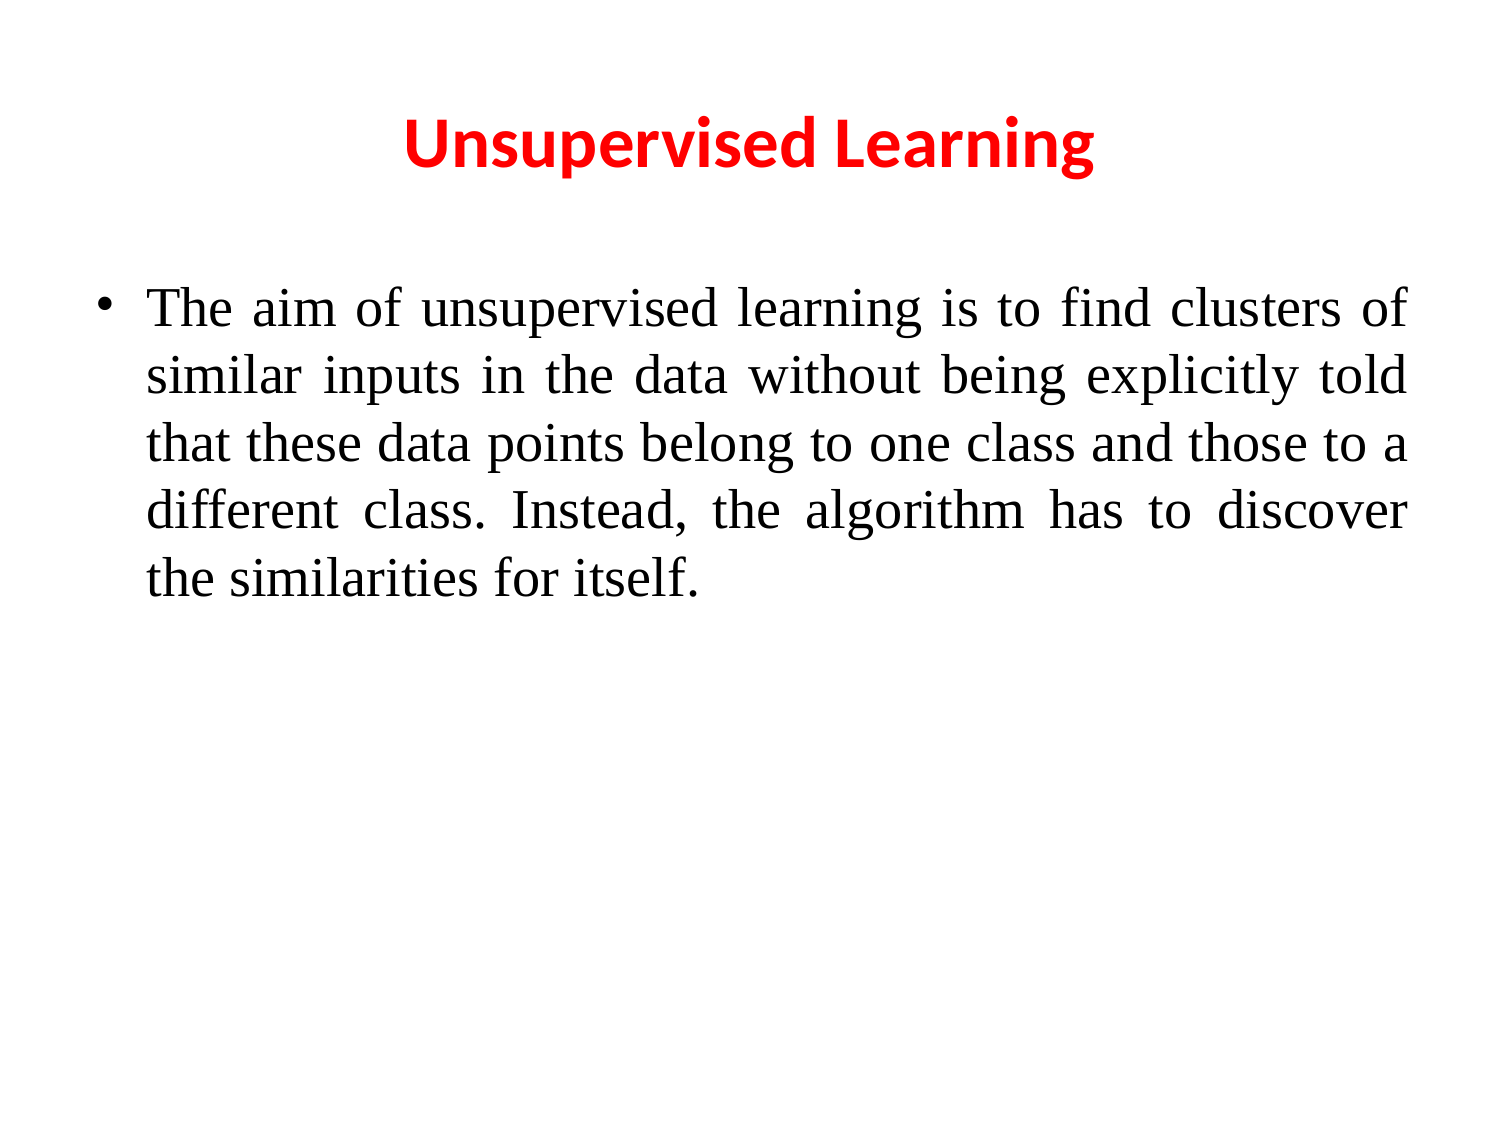

# Unsupervised Learning
The aim of unsupervised learning is to find clusters of similar inputs in the data without being explicitly told that these data points belong to one class and those to a different class. Instead, the algorithm has to discover the similarities for itself.